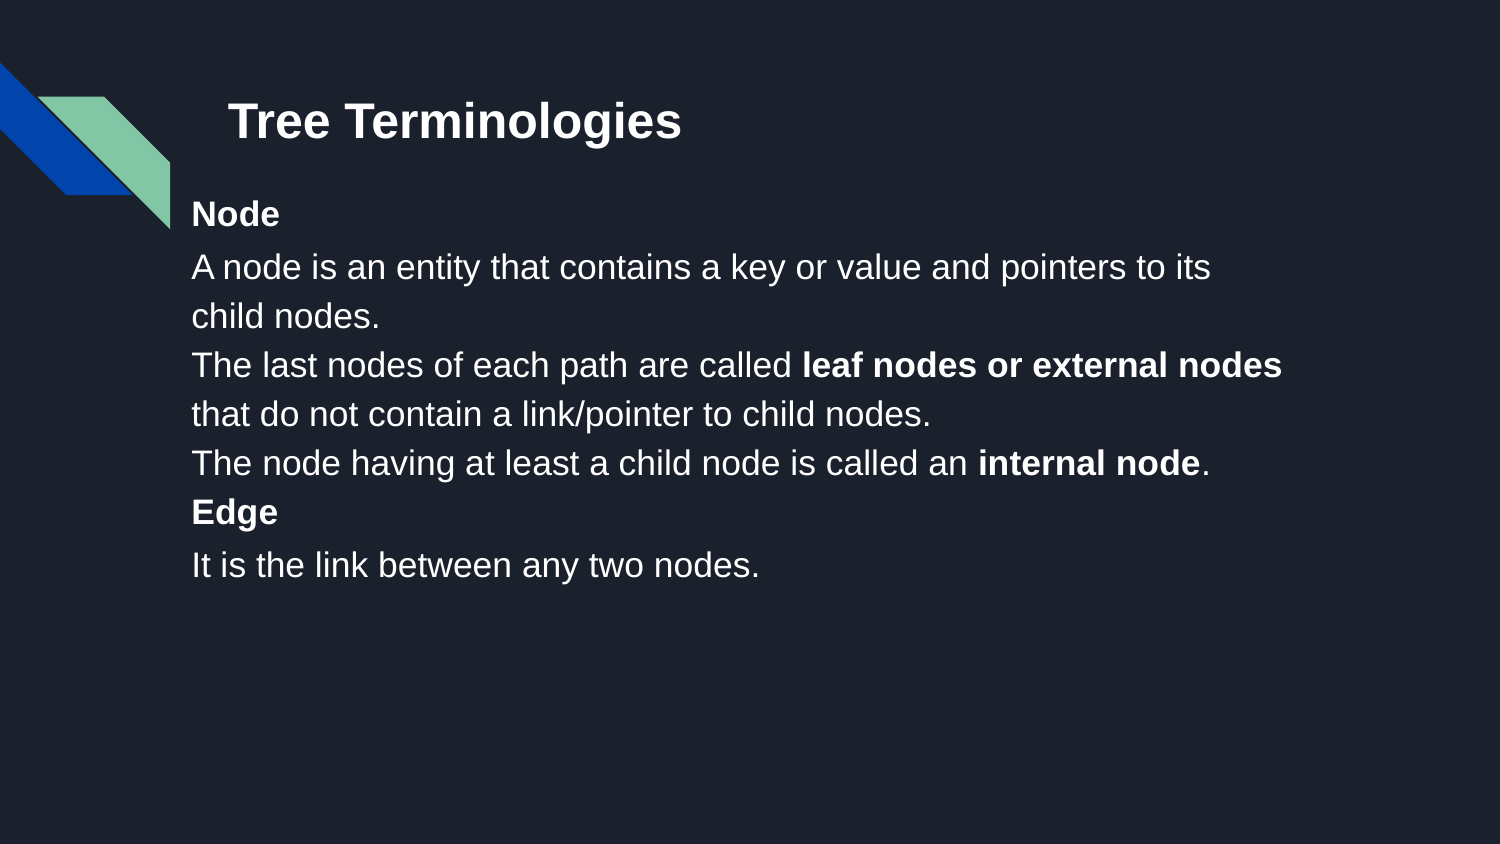

# Tree Terminologies
Node
A node is an entity that contains a key or value and pointers to its child nodes.
The last nodes of each path are called leaf nodes or external nodes that do not contain a link/pointer to child nodes.
The node having at least a child node is called an internal node.
Edge
It is the link between any two nodes.